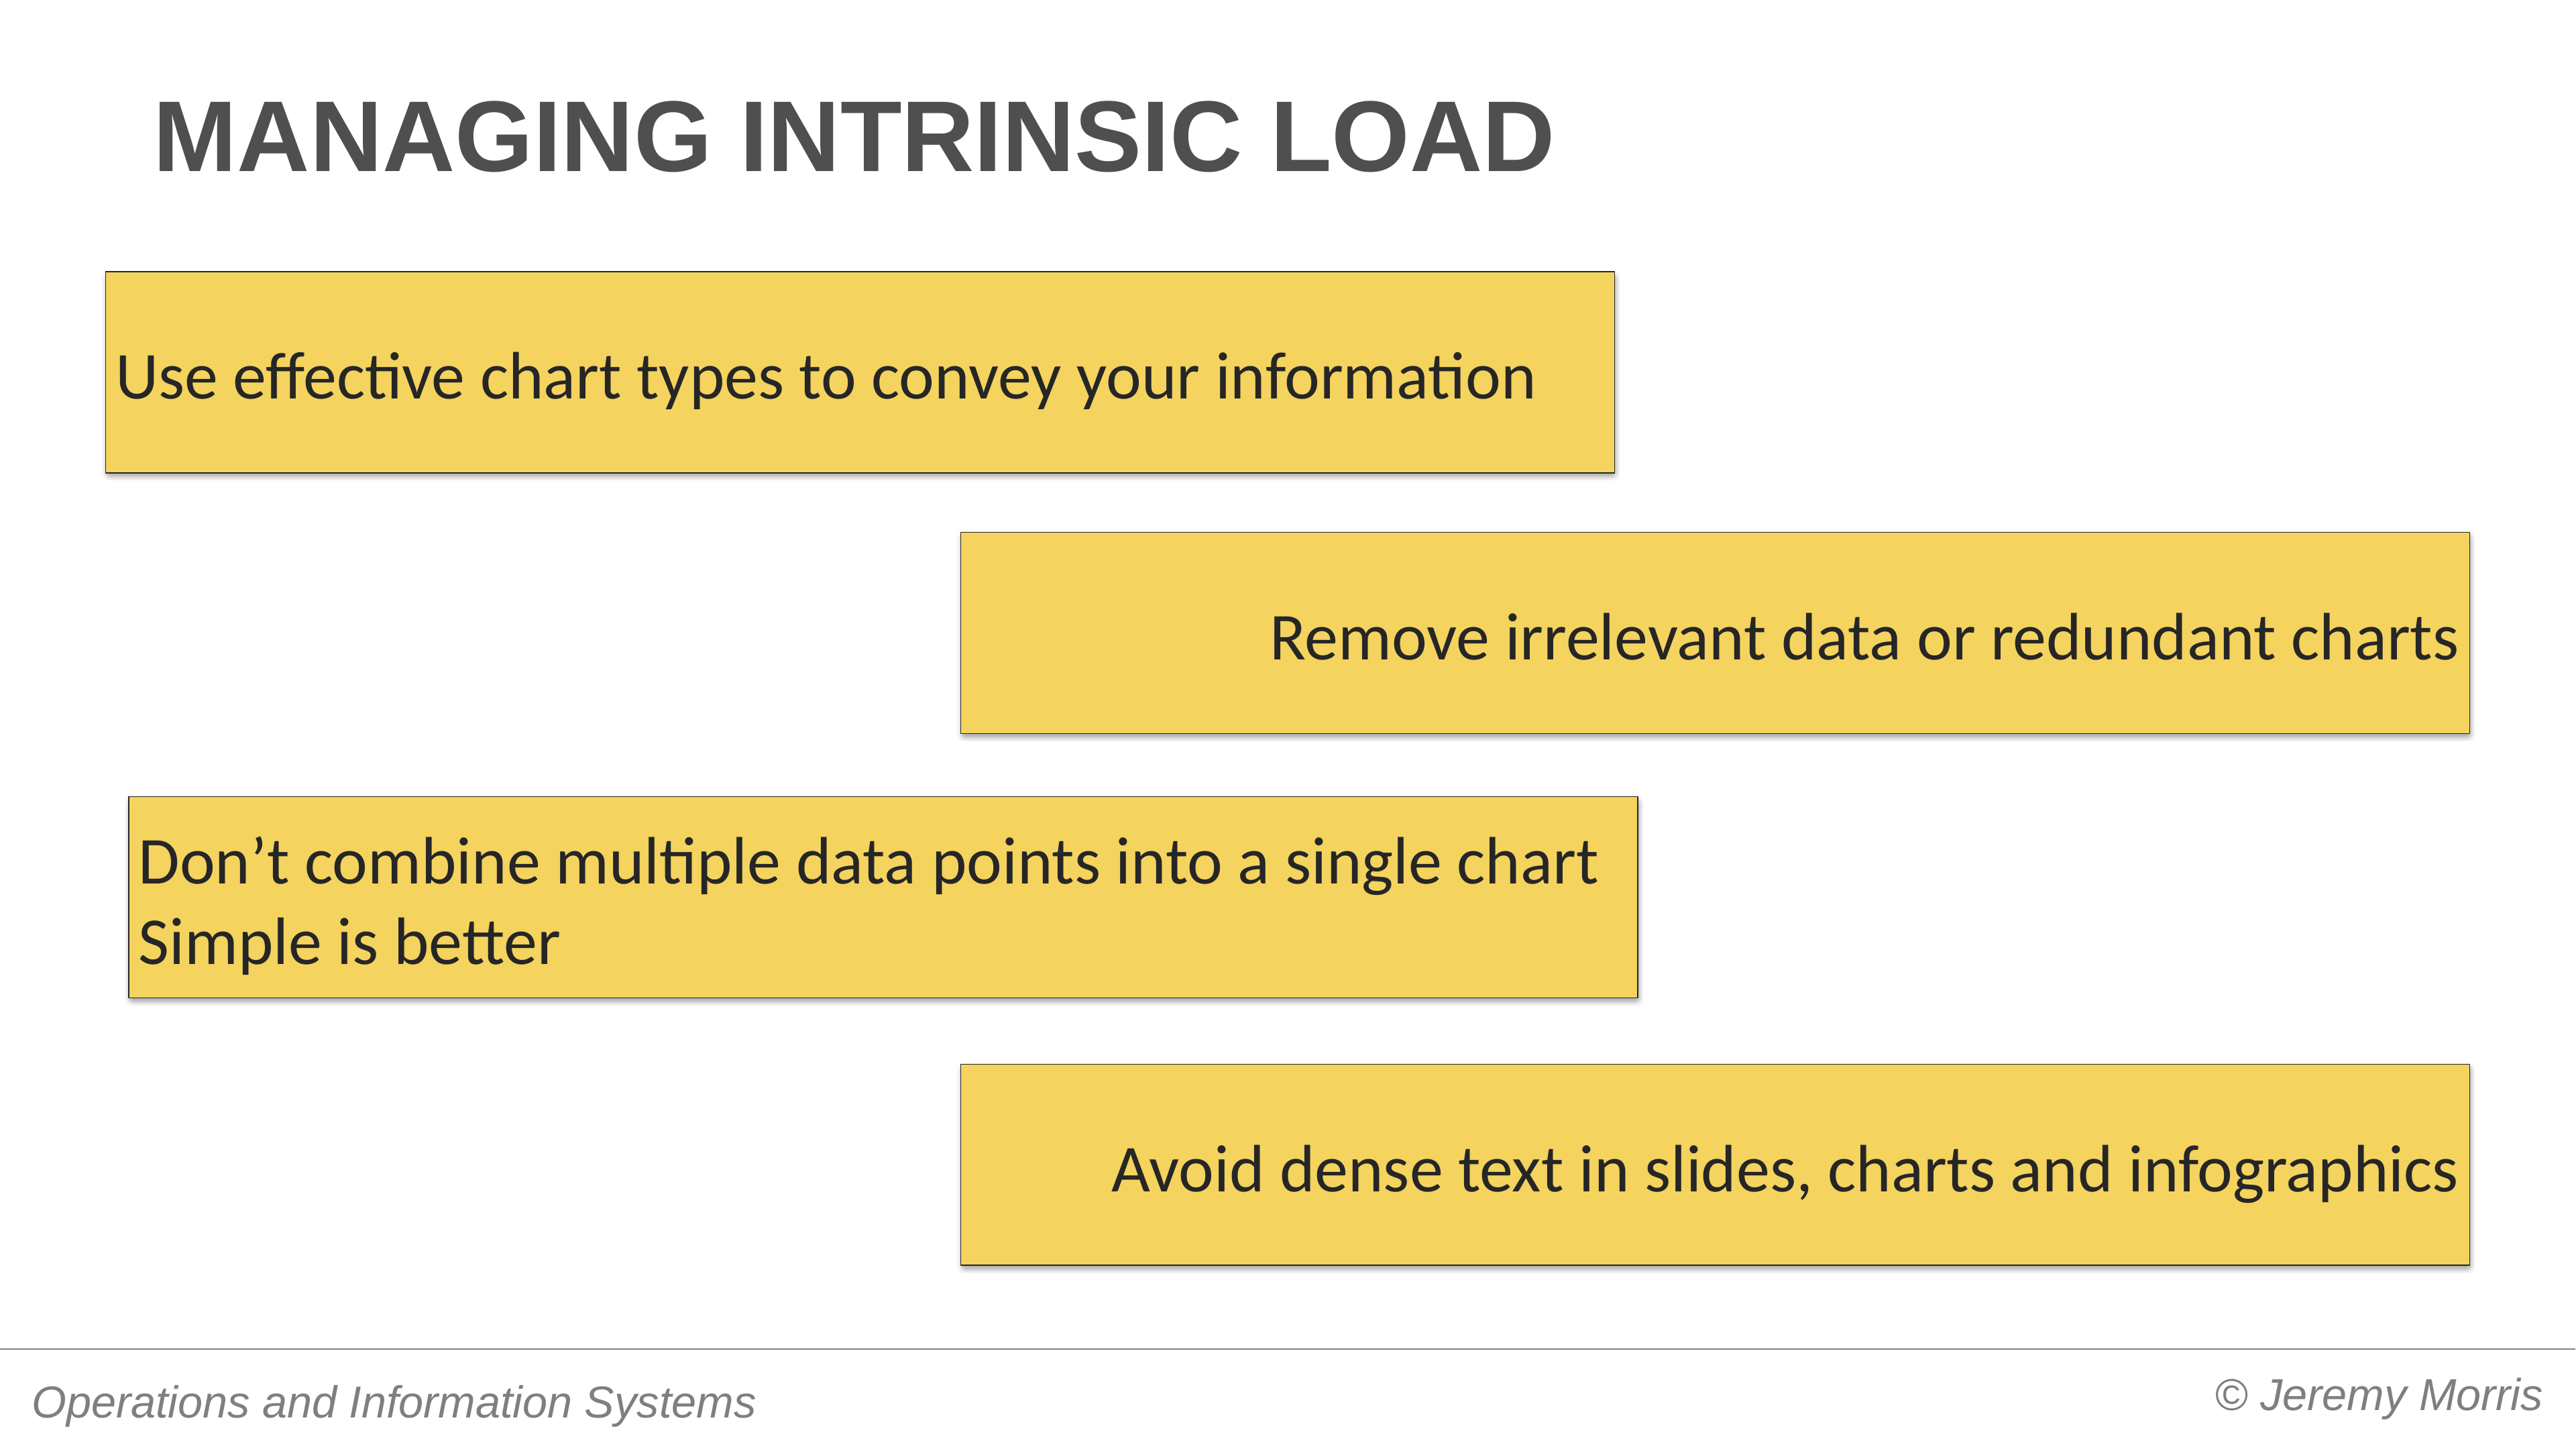

# Managing intrinsic load
Use effective chart types to convey your information
Remove irrelevant data or redundant charts
Don’t combine multiple data points into a single chart
Simple is better
Avoid dense text in slides, charts and infographics